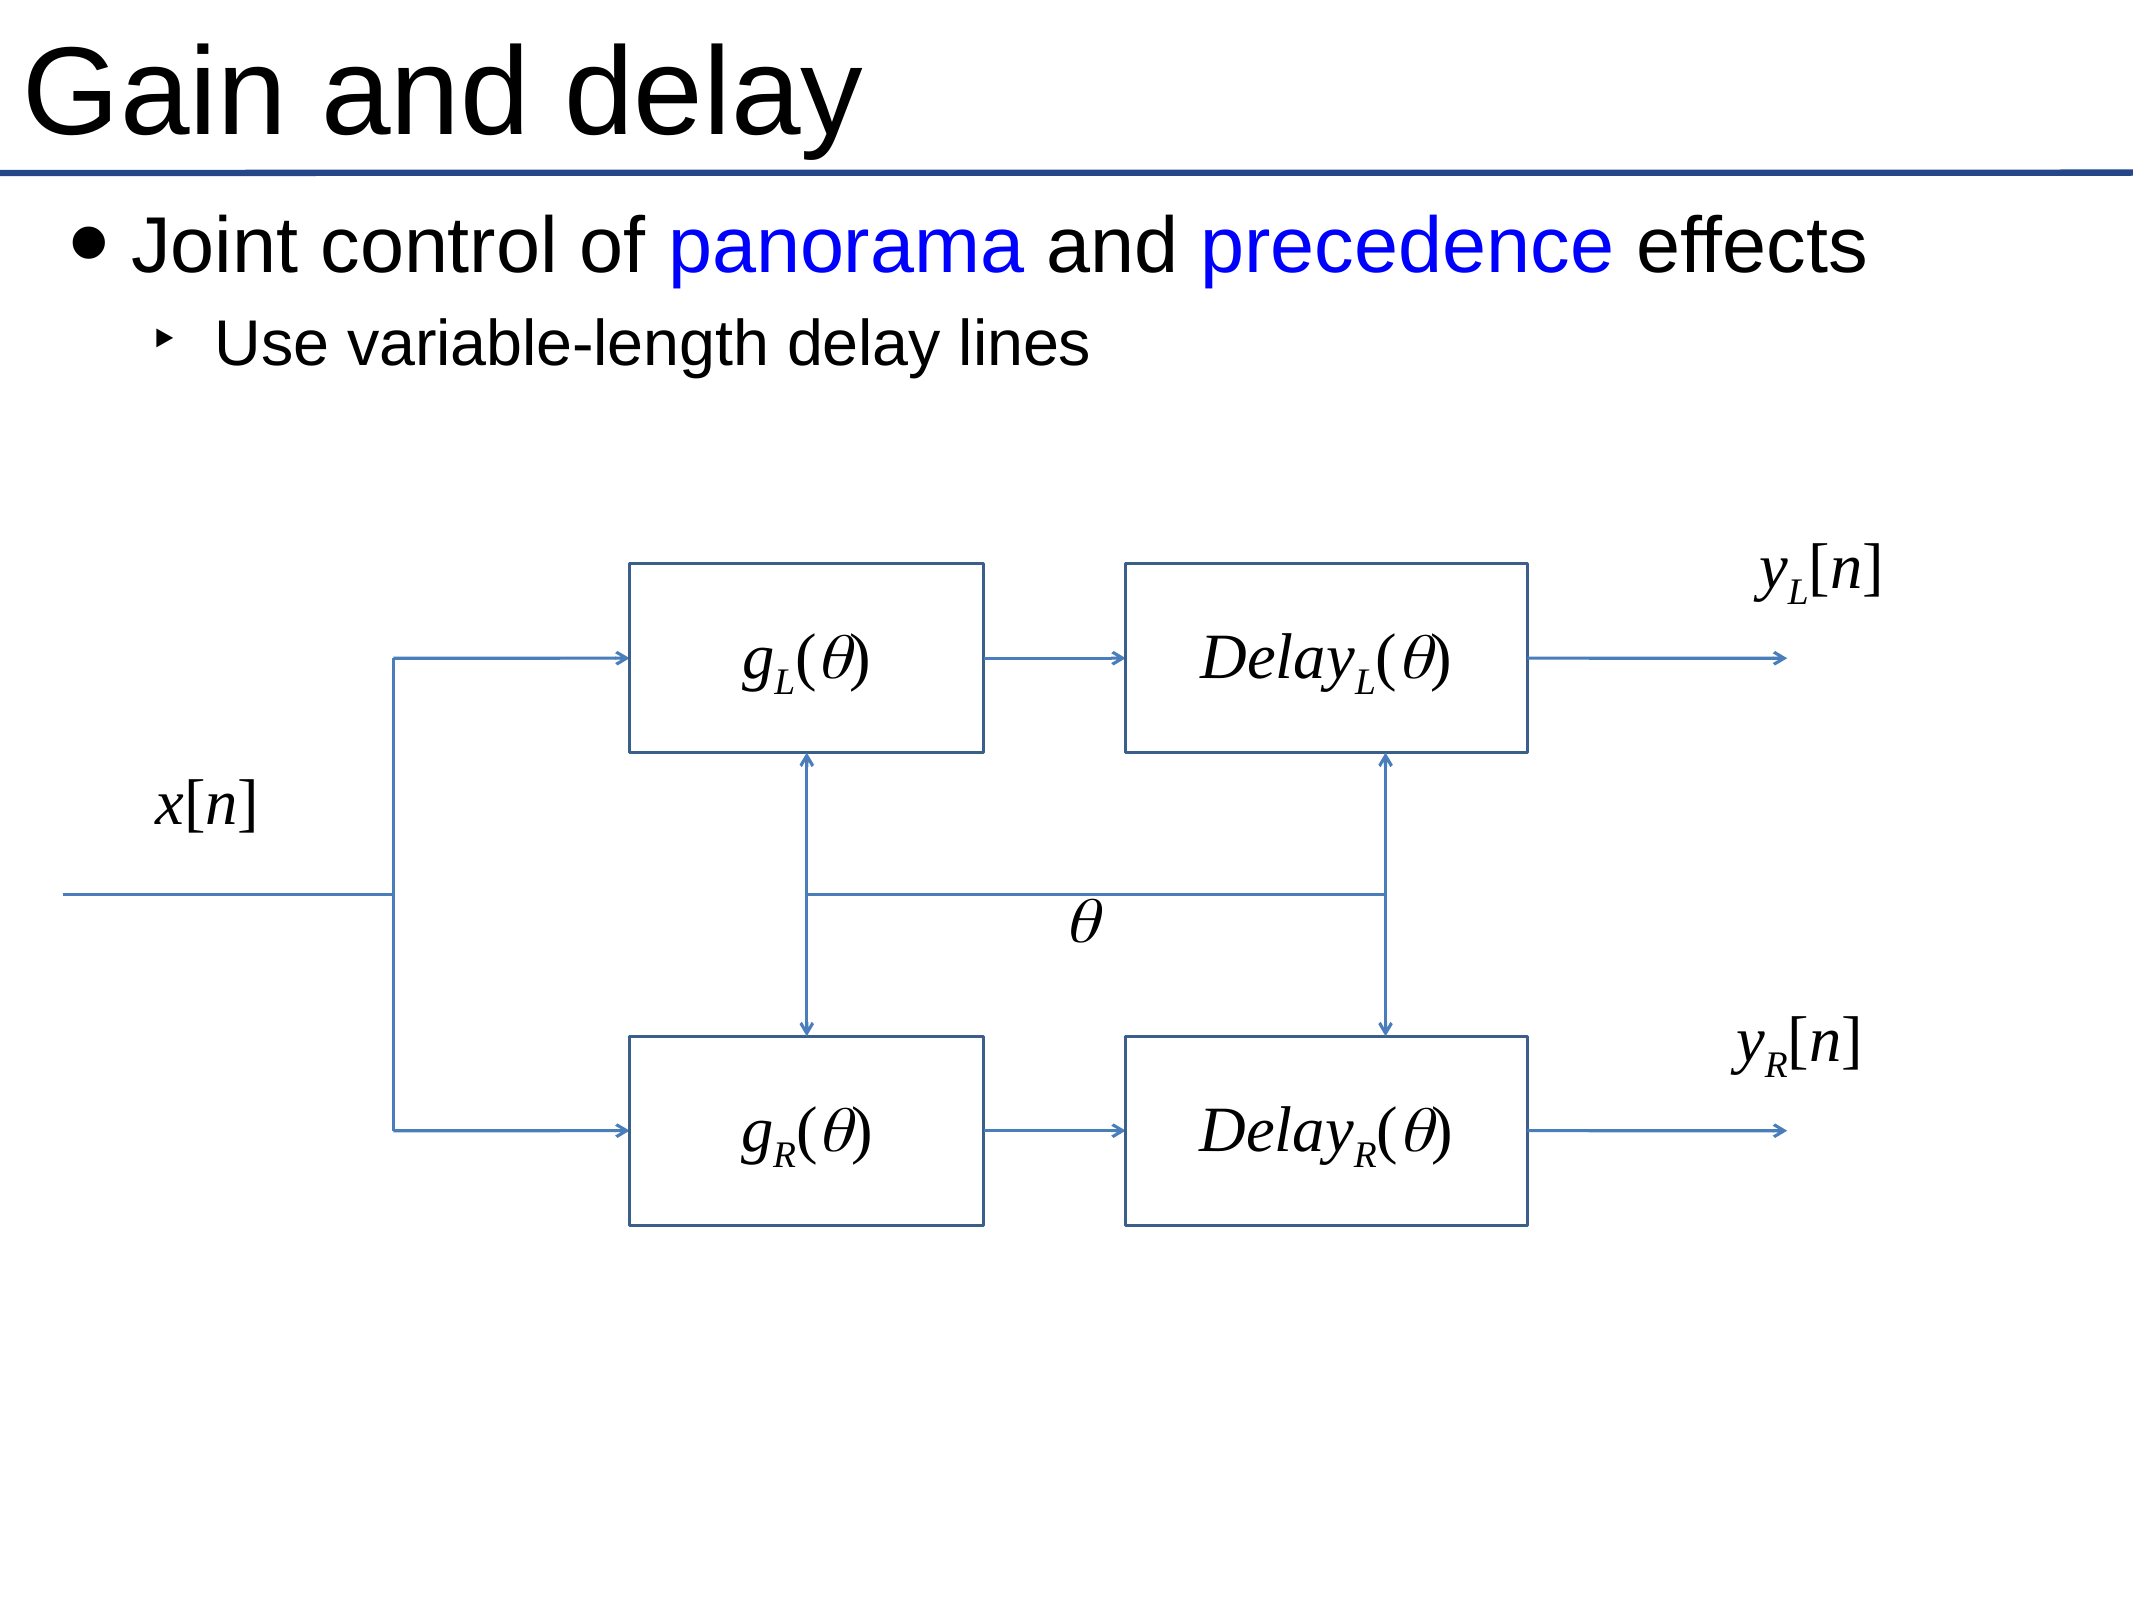

# Gain and delay
Joint control of panorama and precedence effects
Use variable-length delay lines
yL[n]
gL(θ)
DelayL(θ)
x[n]
θ
yR[n]
gR(θ)
DelayR(θ)